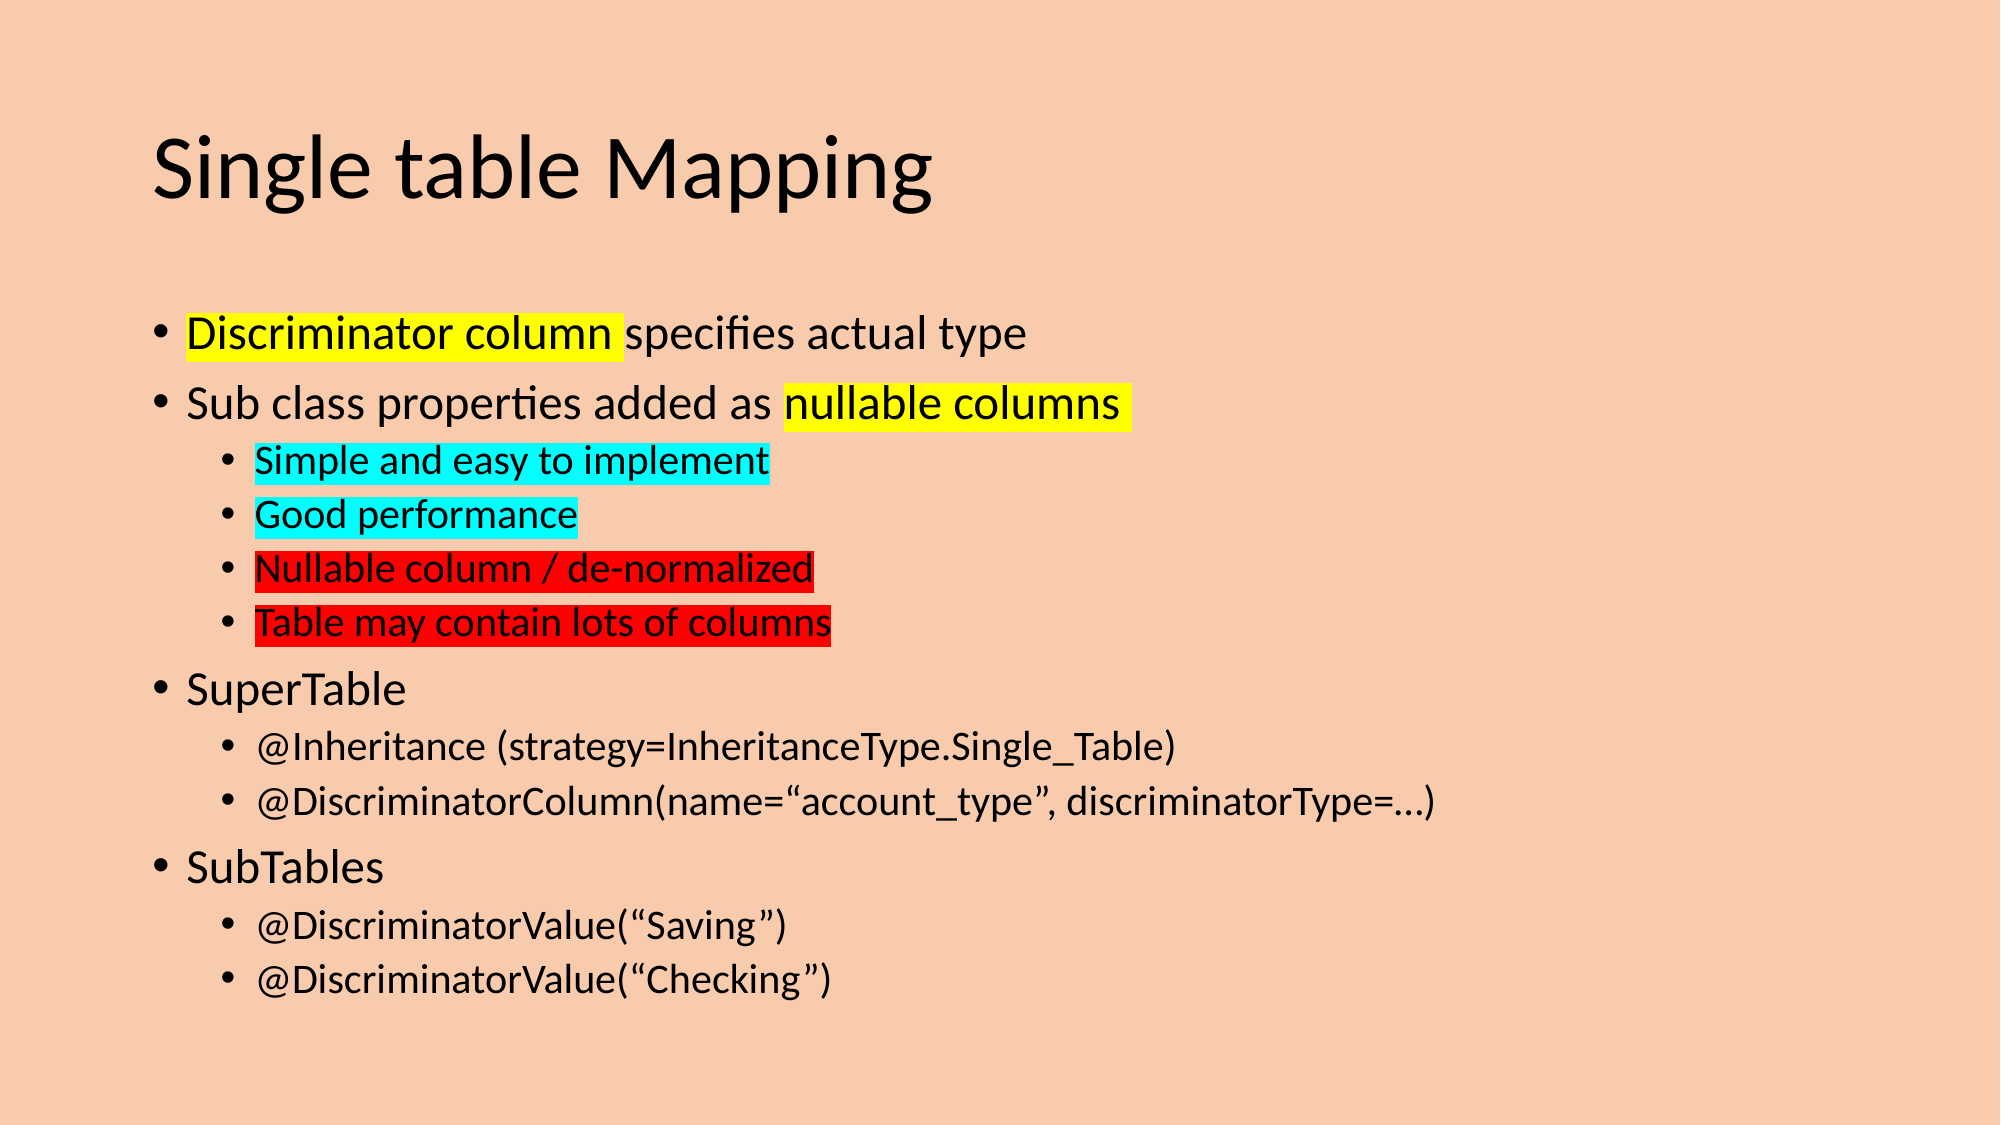

# Single table Mapping
Discriminator column specifies actual type
Sub class properties added as nullable columns
Simple and easy to implement
Good performance
Nullable column / de-normalized
Table may contain lots of columns
SuperTable
@Inheritance (strategy=InheritanceType.Single_Table)
@DiscriminatorColumn(name=“account_type”, discriminatorType=…)
SubTables
@DiscriminatorValue(“Saving”)
@DiscriminatorValue(“Checking”)